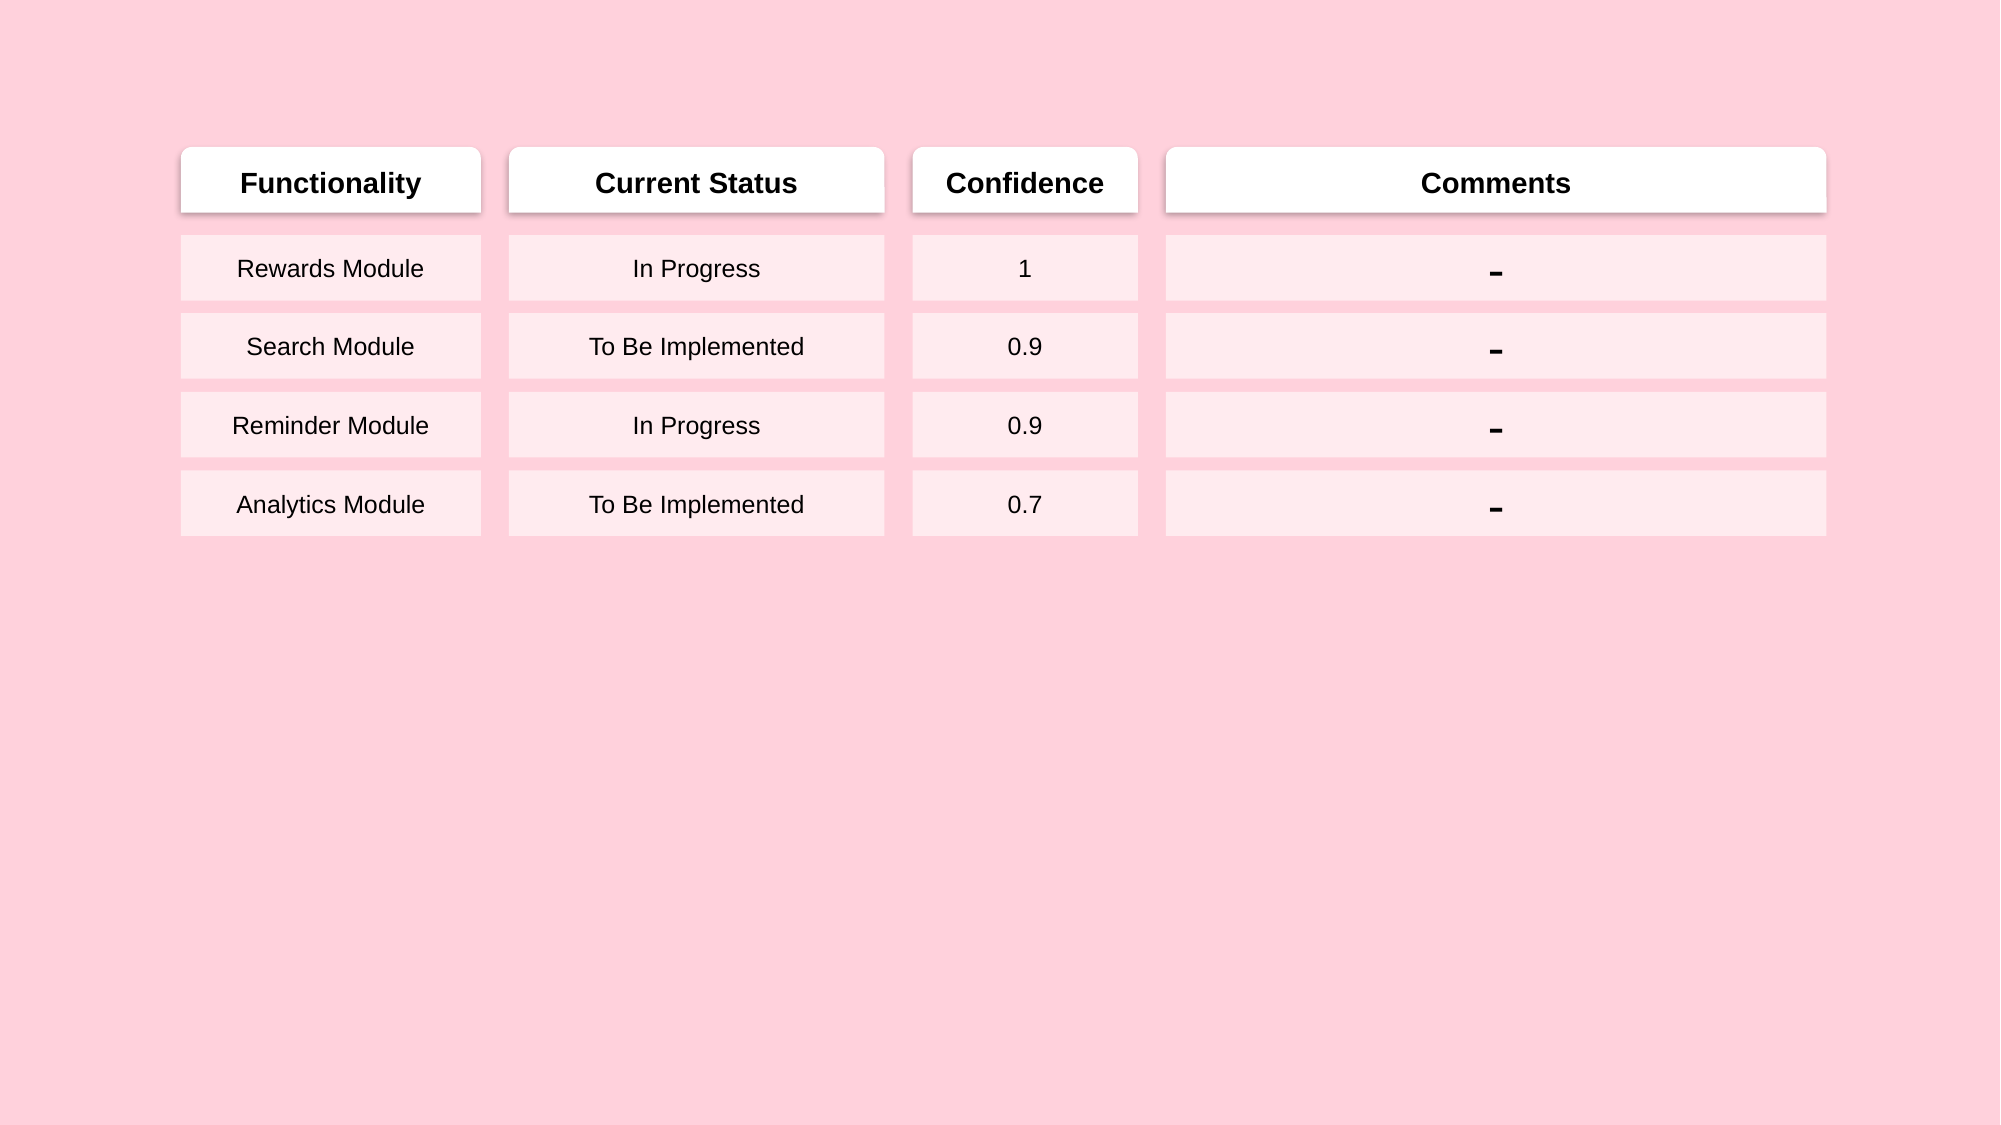

Functionality
Current Status
Confidence
Comments
Rewards Module
In Progress
1
-
To Be Implemented
Search Module
0.9
-
Reminder Module
In Progress
0.9
-
Analytics Module
To Be Implemented
0.7
-